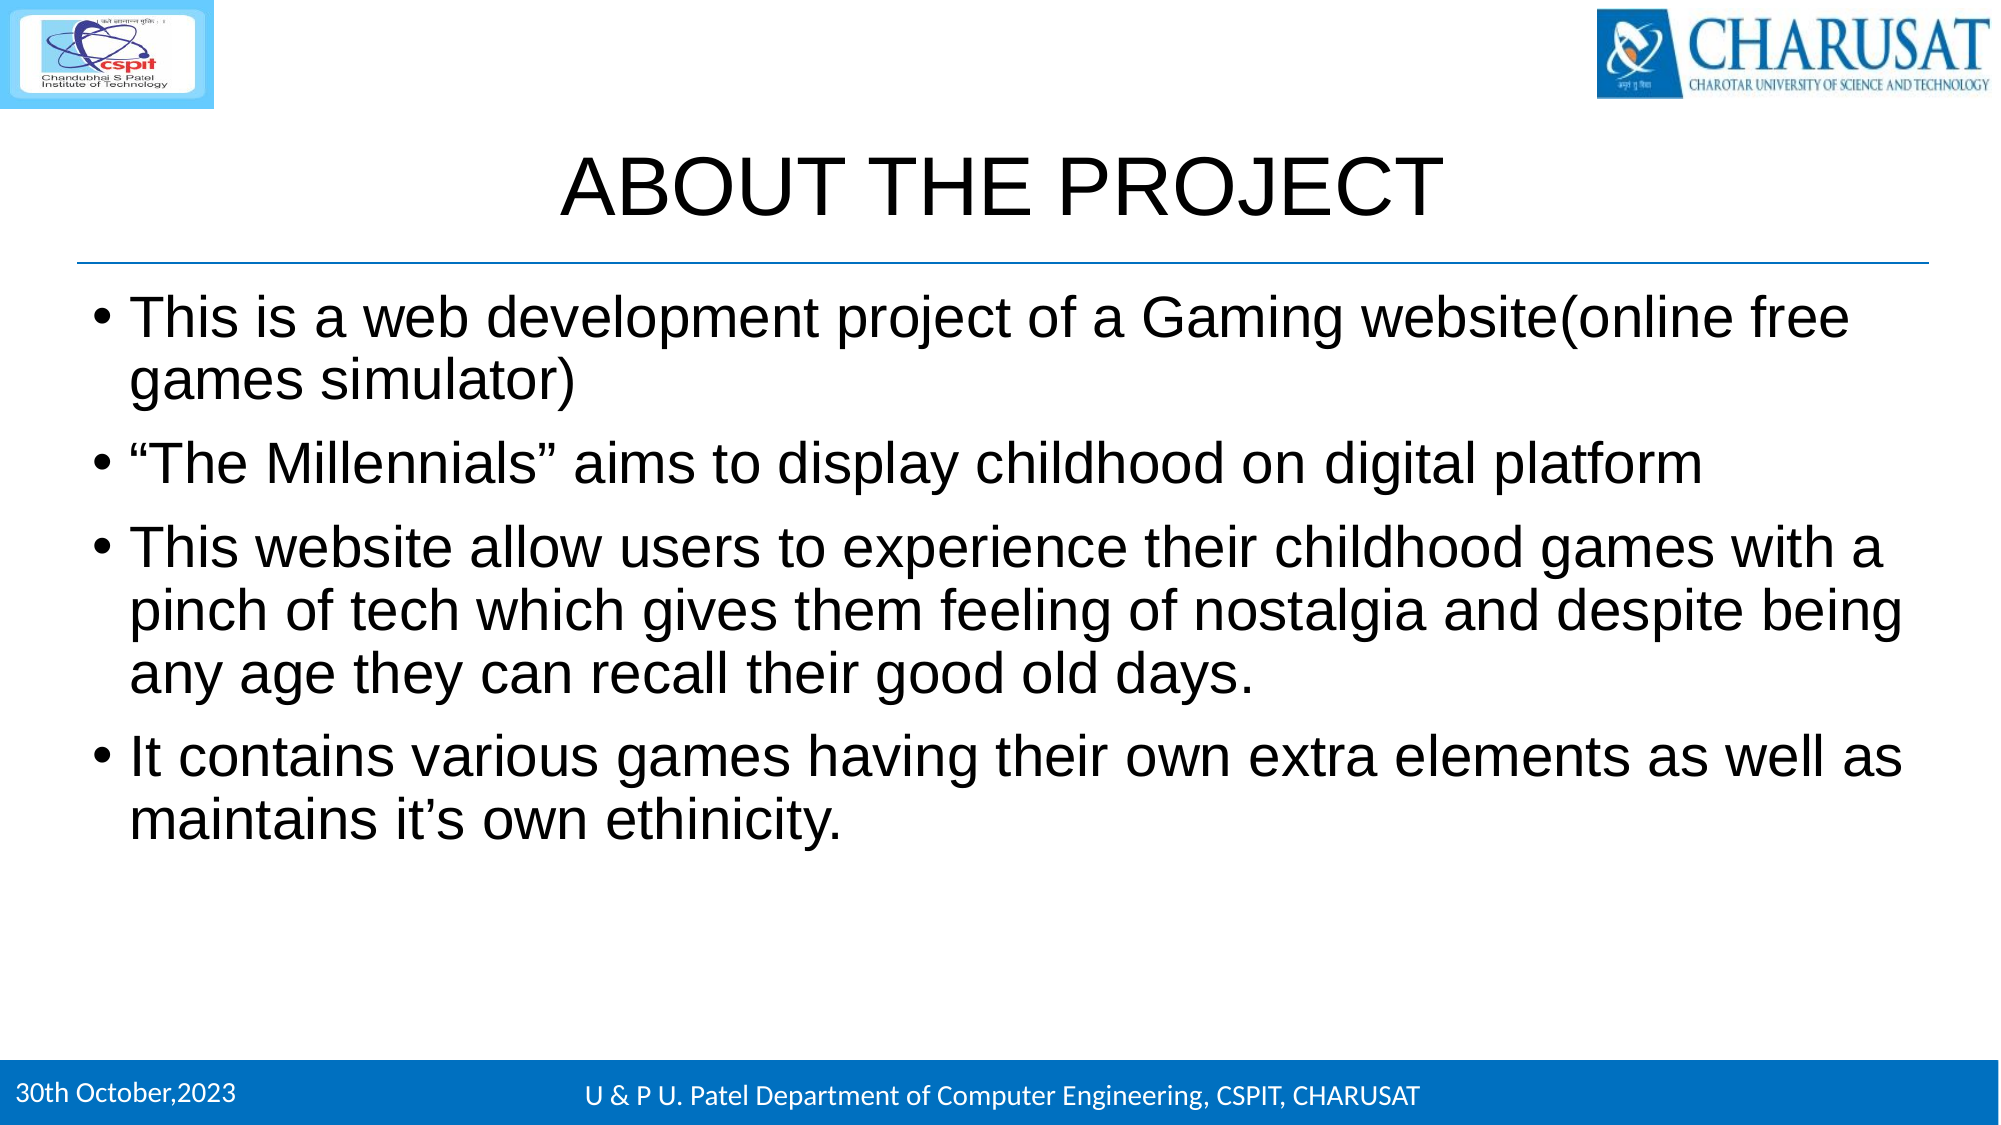

# ABOUT THE PROJECT
This is a web development project of a Gaming website(online free games simulator)
“The Millennials” aims to display childhood on digital platform
This website allow users to experience their childhood games with a pinch of tech which gives them feeling of nostalgia and despite being any age they can recall their good old days.
It contains various games having their own extra elements as well as maintains it’s own ethinicity.

30th October,2023
U & P U. Patel Department of Computer Engineering, CSPIT, CHARUSAT
3